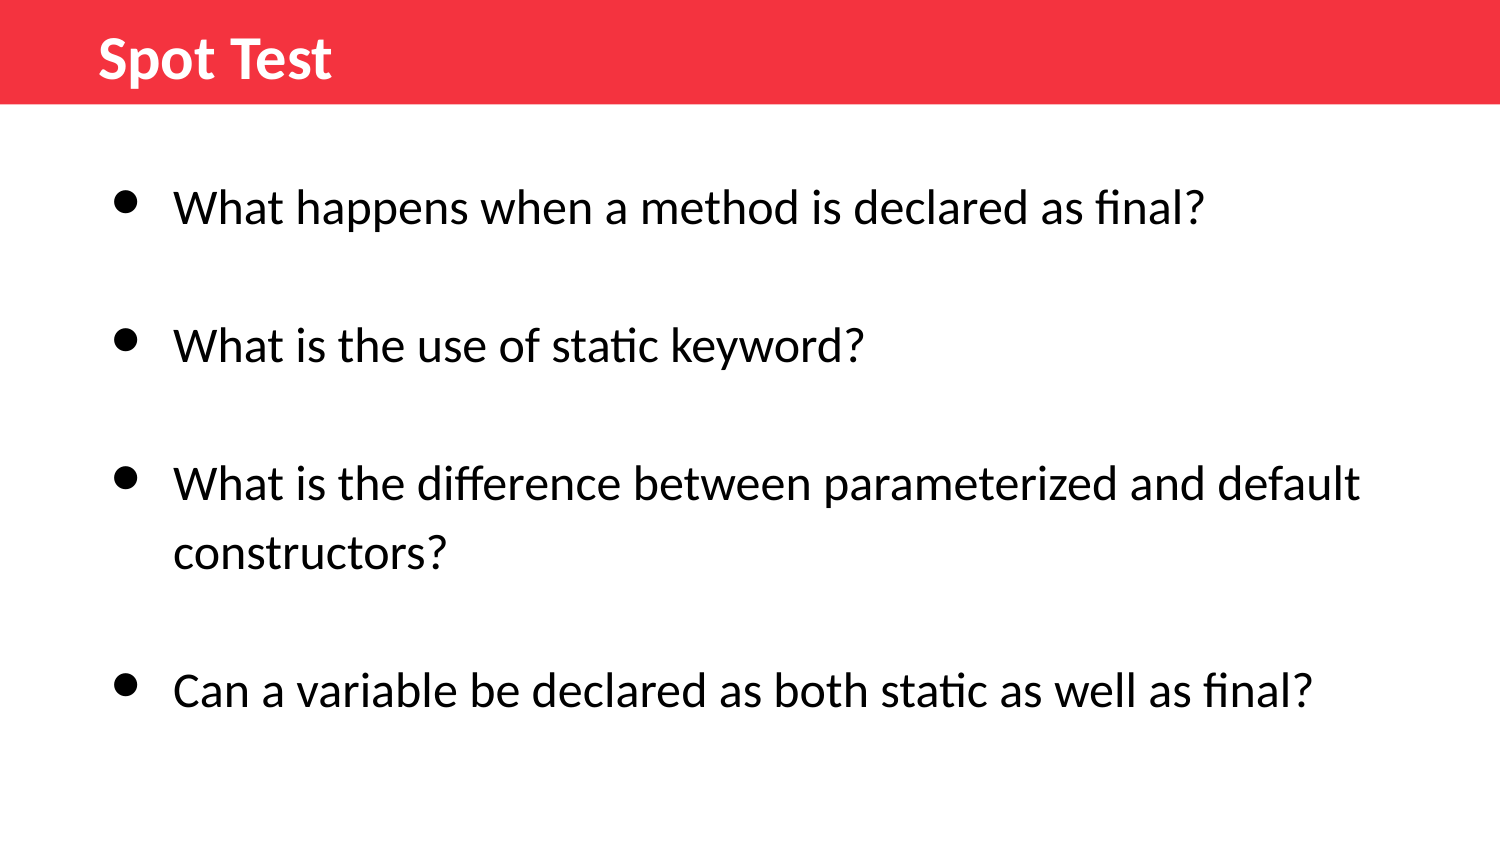

Spot Test

What happens when a method is declared as final?

What is the use of static keyword?

What is the difference between parameterized and default constructors?

Can a variable be declared as both static as well as final?